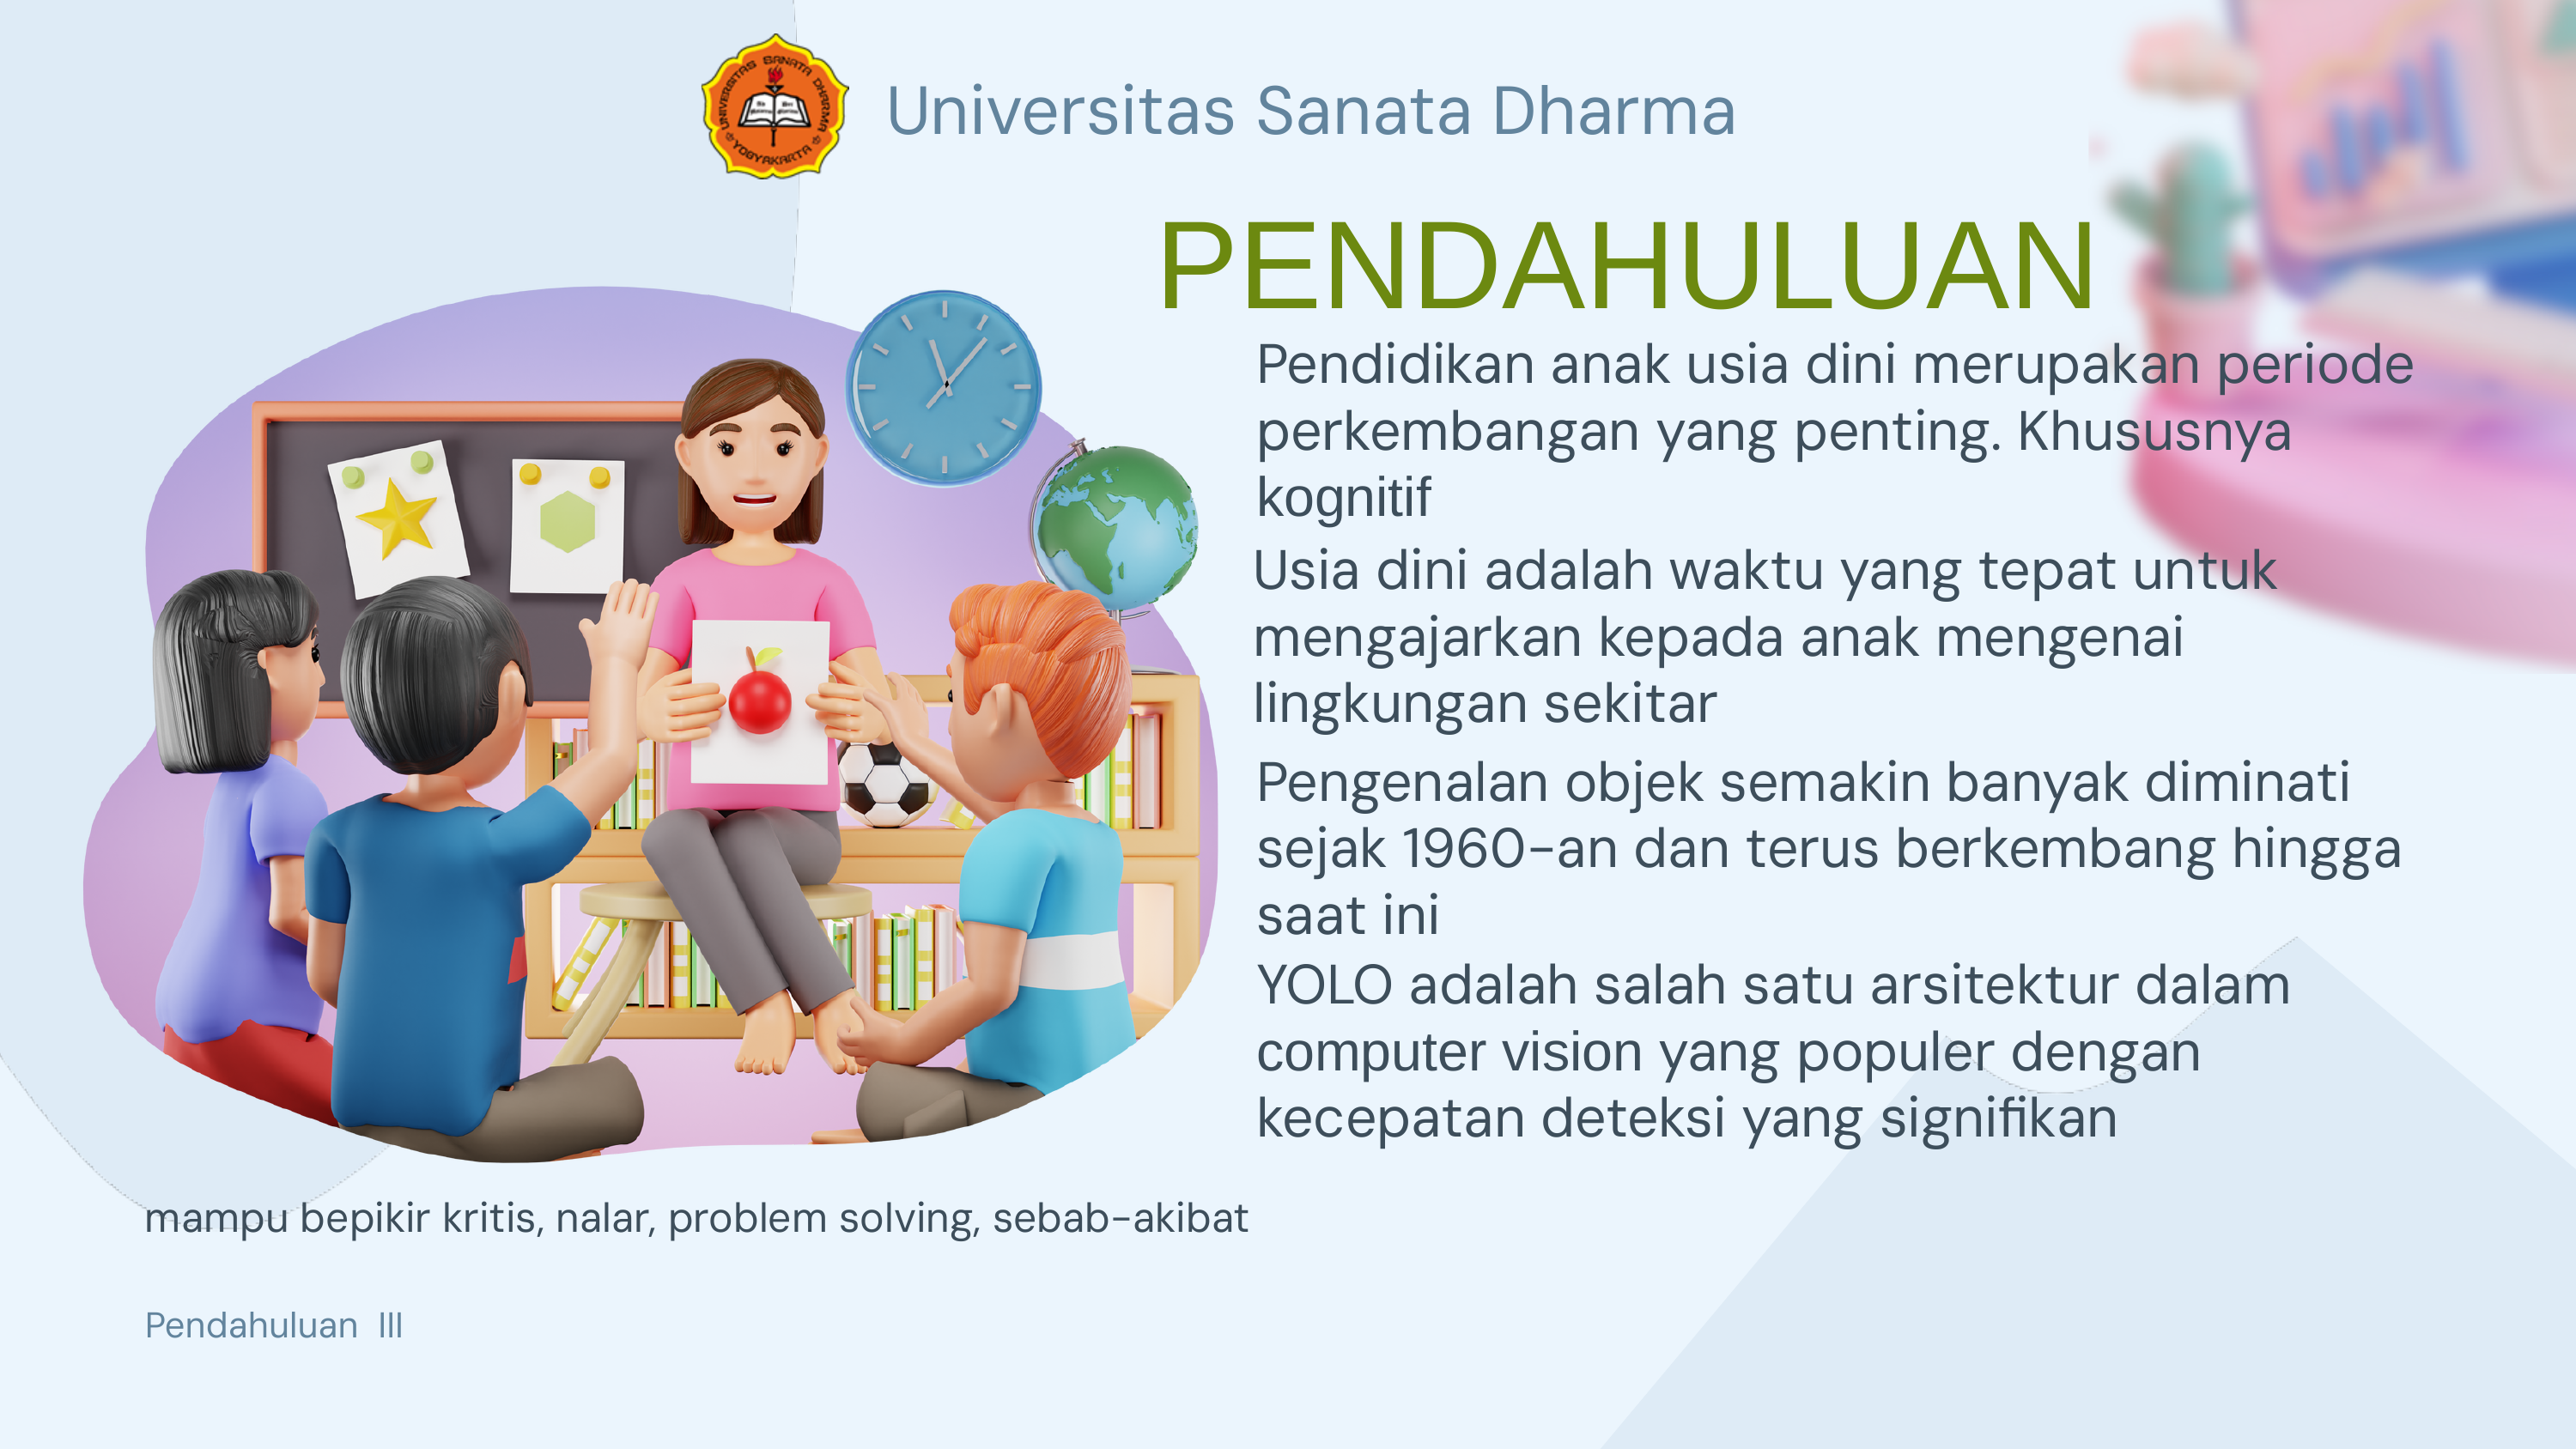

Universitas Sanata Dharma
PENDAHULUAN

Pendidikan anak usia dini merupakan periode perkembangan yang penting. Khususnya kognitif
Usia dini adalah waktu yang tepat untuk mengajarkan kepada anak mengenai lingkungan sekitar
Pengenalan objek semakin banyak diminati sejak 1960-an dan terus berkembang hingga saat ini
YOLO adalah salah satu arsitektur dalam computer vision yang populer dengan kecepatan deteksi yang signifikan

mampu bepikir kritis, nalar, problem solving, sebab-akibat
Pendahuluan  III